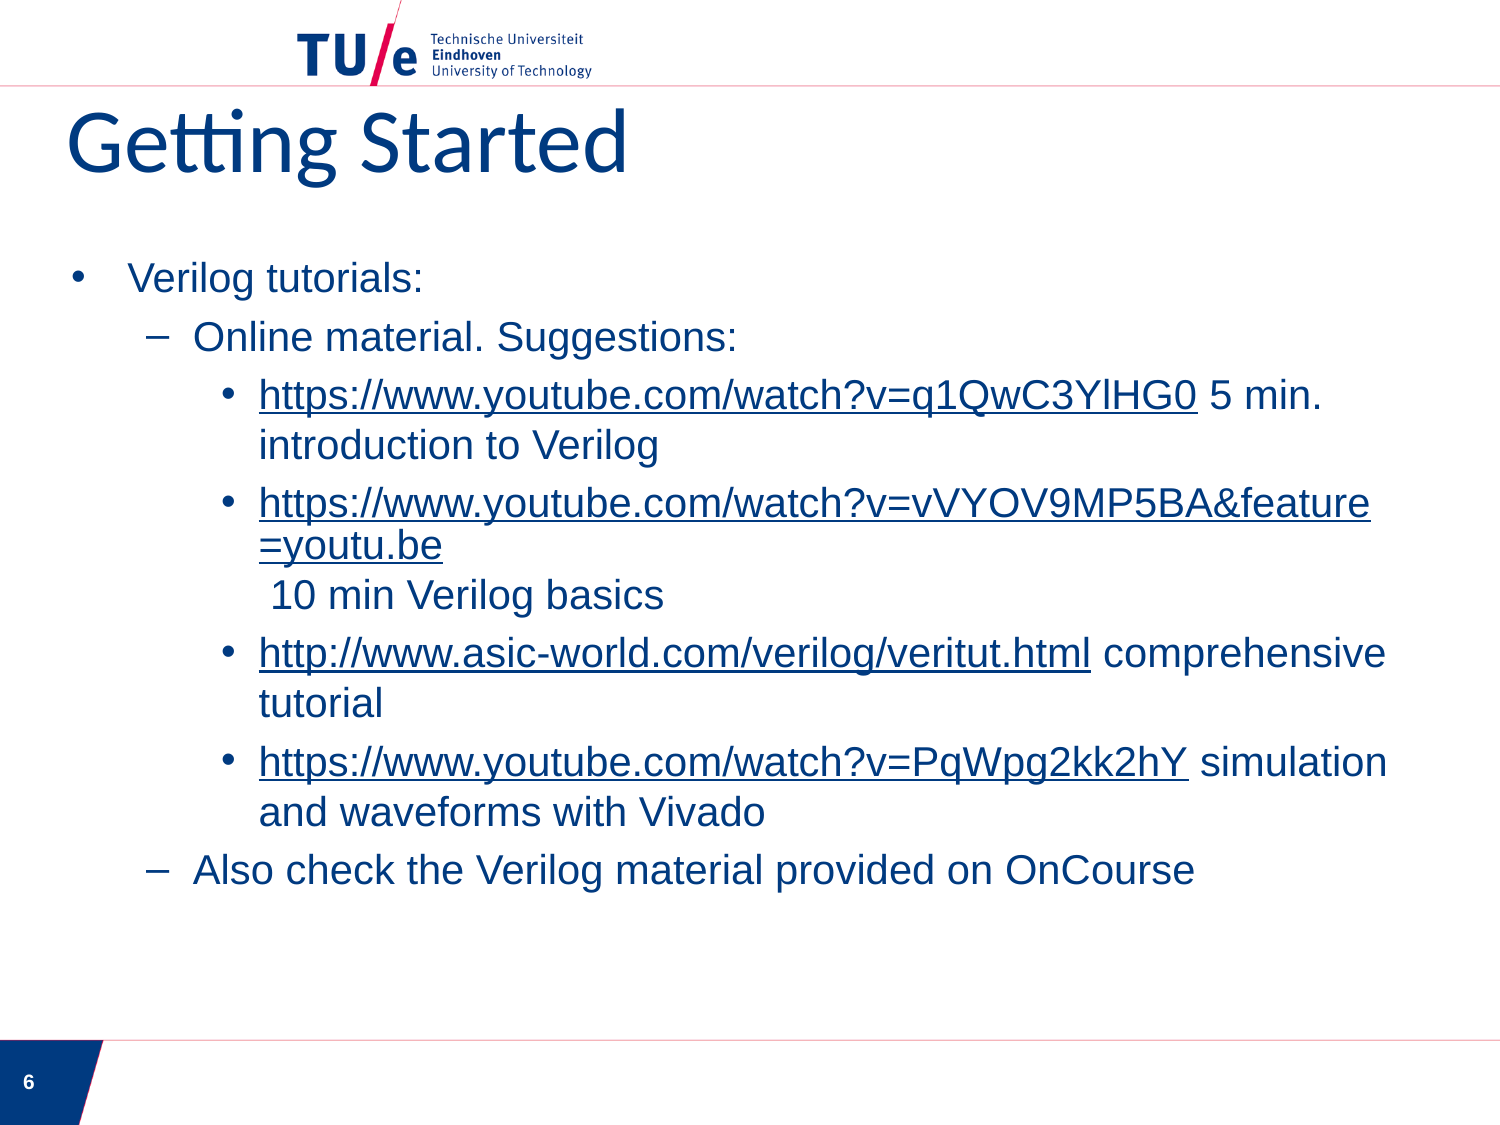

# Getting Started

Verilog tutorials:
Online material. Suggestions:
https://www.youtube.com/watch?v=q1QwC3YlHG0 5 min. introduction to Verilog
https://www.youtube.com/watch?v=vVYOV9MP5BA&feature=youtu.be 10 min Verilog basics
http://www.asic-world.com/verilog/veritut.html comprehensive tutorial
https://www.youtube.com/watch?v=PqWpg2kk2hY simulation and waveforms with Vivado
Also check the Verilog material provided on OnCourse
6